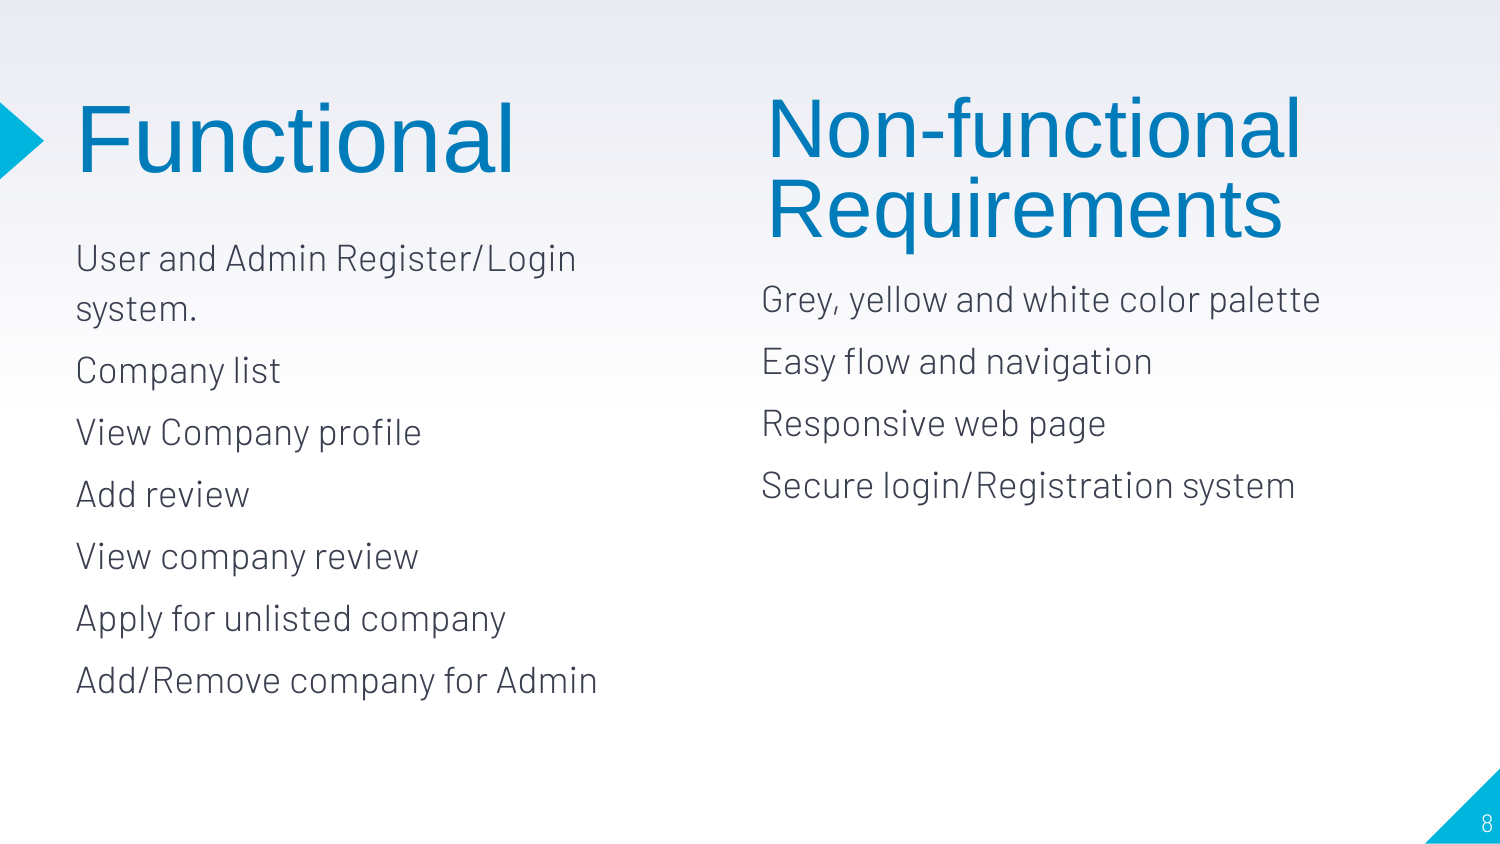

Non-functional Requirements
# Functional
User and Admin Register/Login system.
Company list
View Company profile
Add review
View company review
Apply for unlisted company
Add/Remove company for Admin

Grey, yellow and white color palette
Easy flow and navigation
Responsive web page
Secure login/Registration system

8